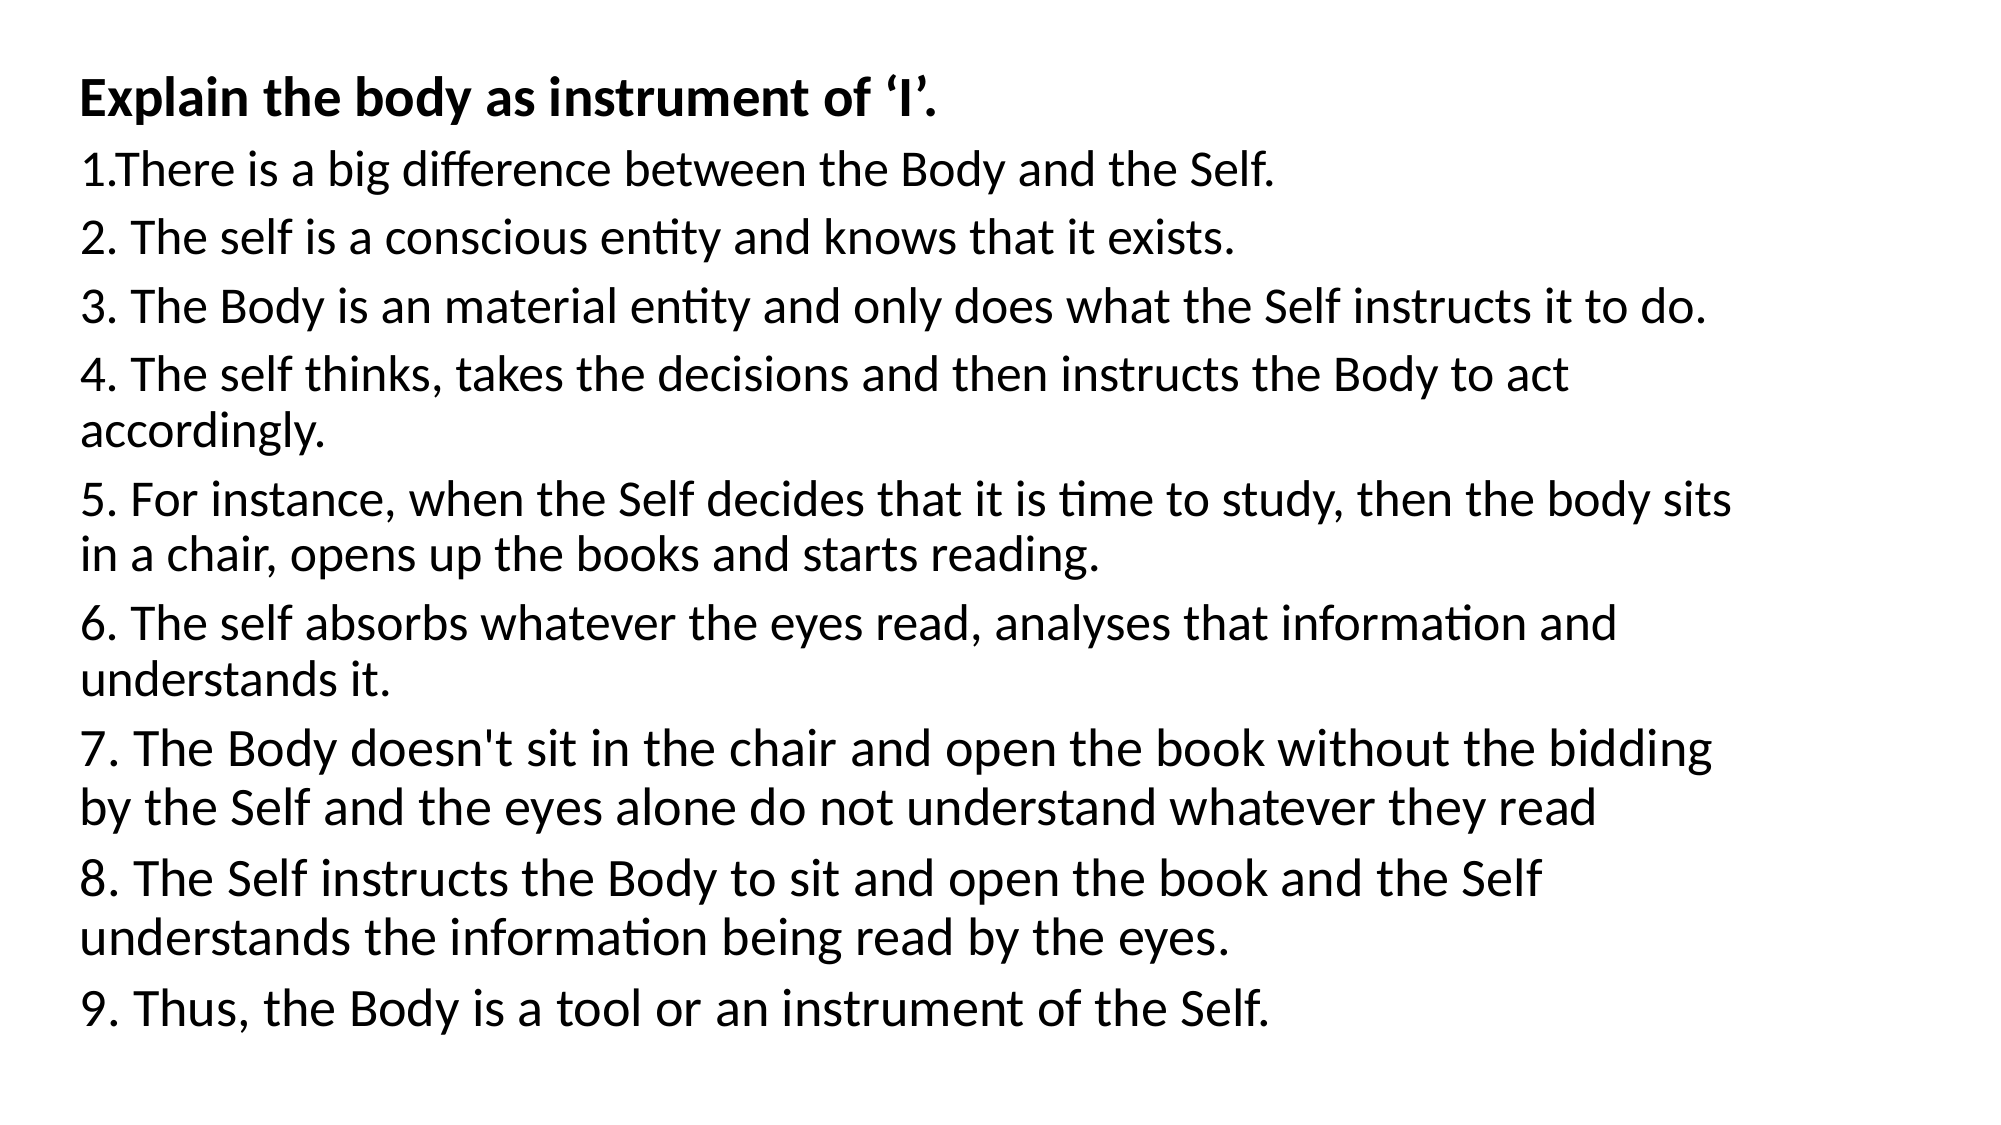

Explain the body as instrument of ‘I’.
1.There is a big difference between the Body and the Self.
2. The self is a conscious entity and knows that it exists.
3. The Body is an material entity and only does what the Self instructs it to do.
4. The self thinks, takes the decisions and then instructs the Body to act accordingly.
5. For instance, when the Self decides that it is time to study, then the body sits in a chair, opens up the books and starts reading.
6. The self absorbs whatever the eyes read, analyses that information and understands it.
7. The Body doesn't sit in the chair and open the book without the bidding by the Self and the eyes alone do not understand whatever they read
8. The Self instructs the Body to sit and open the book and the Self understands the information being read by the eyes.
9. Thus, the Body is a tool or an instrument of the Self.